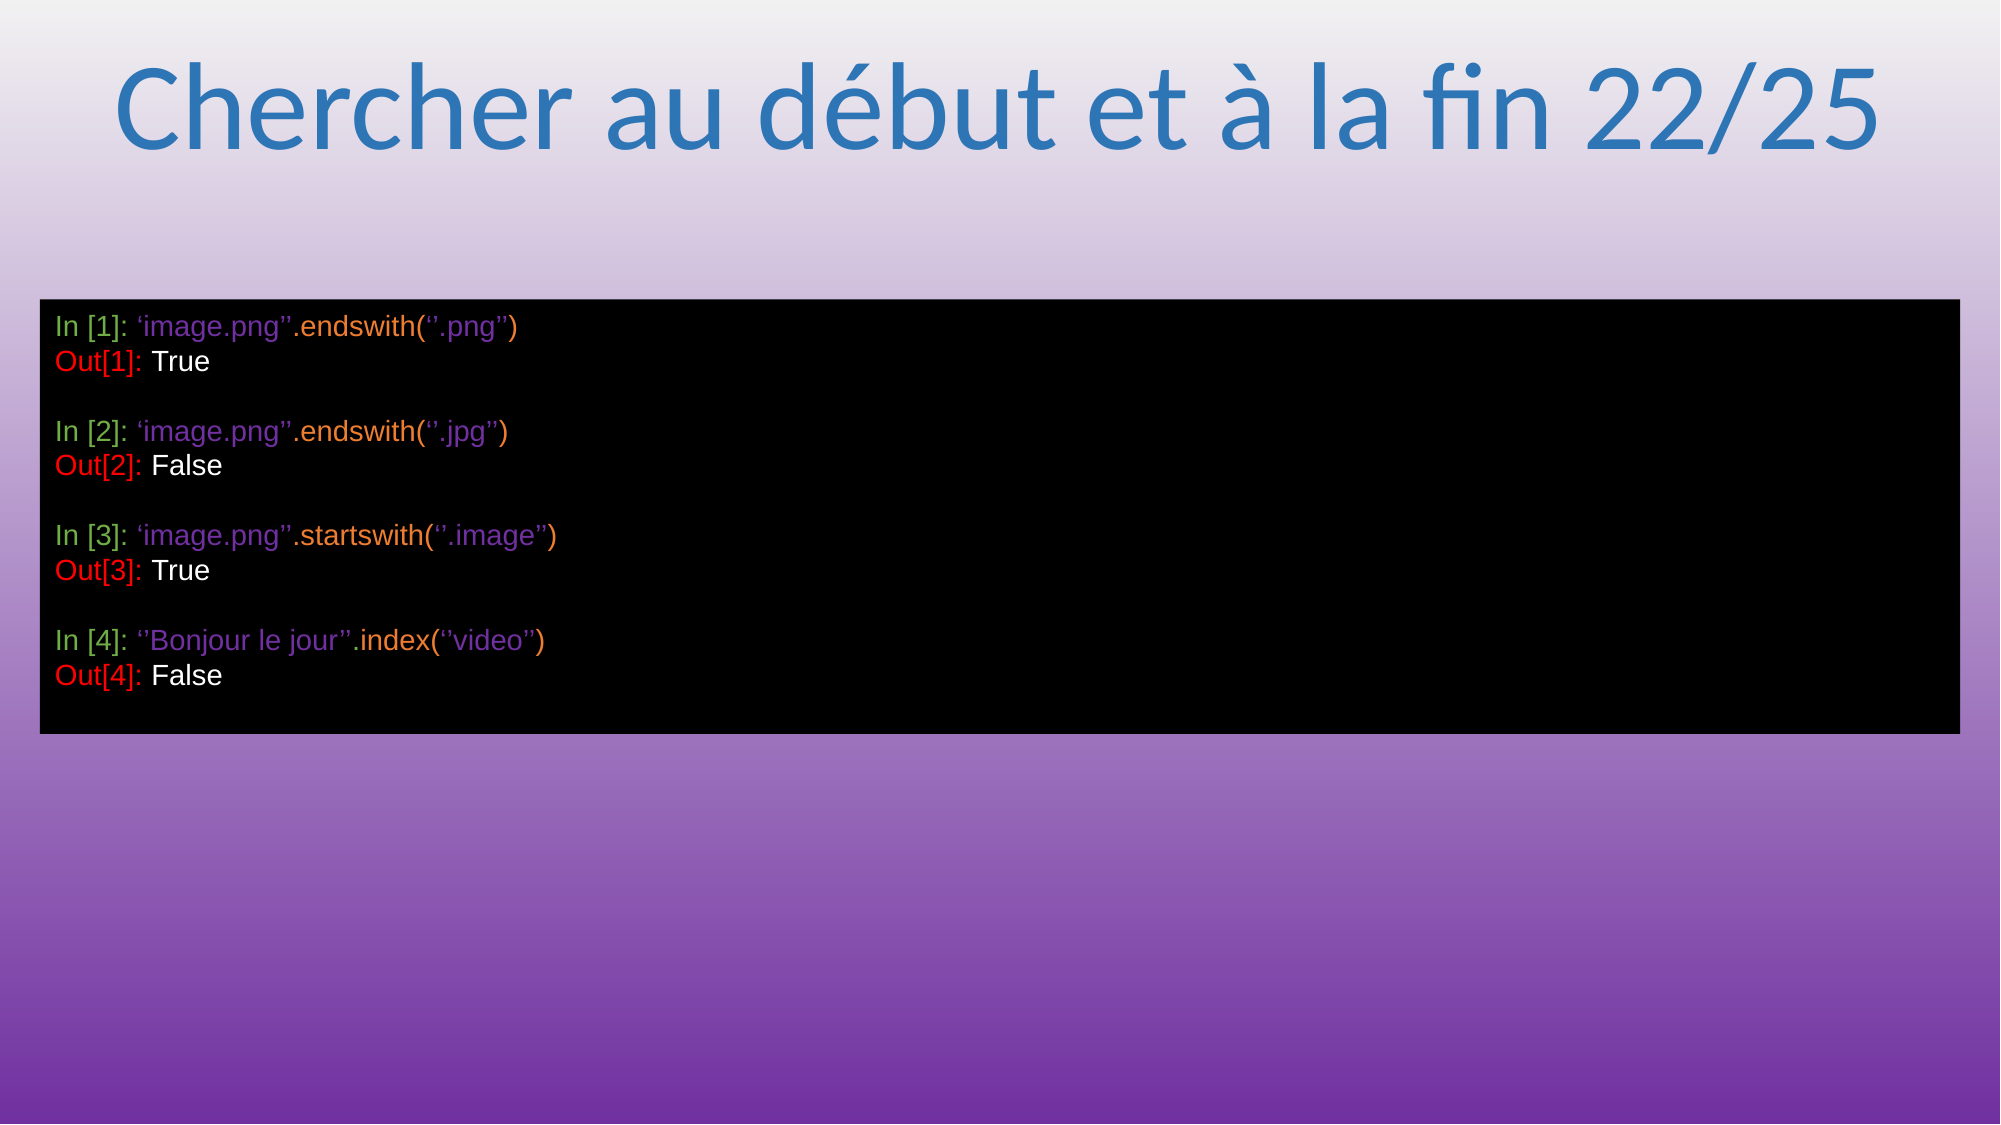

# Chercher au début et à la fin 22/25

In [1]: ‘image.png’’.endswith(‘’.png’’)
Out[1]: True

In [2]: ‘image.png’’.endswith(‘’.jpg’’)
Out[2]: False

In [3]: ‘image.png’’.startswith(‘’.image’’)
Out[3]: True

In [4]: ‘’Bonjour le jour’’.index(‘’video’’)
Out[4]: False

62